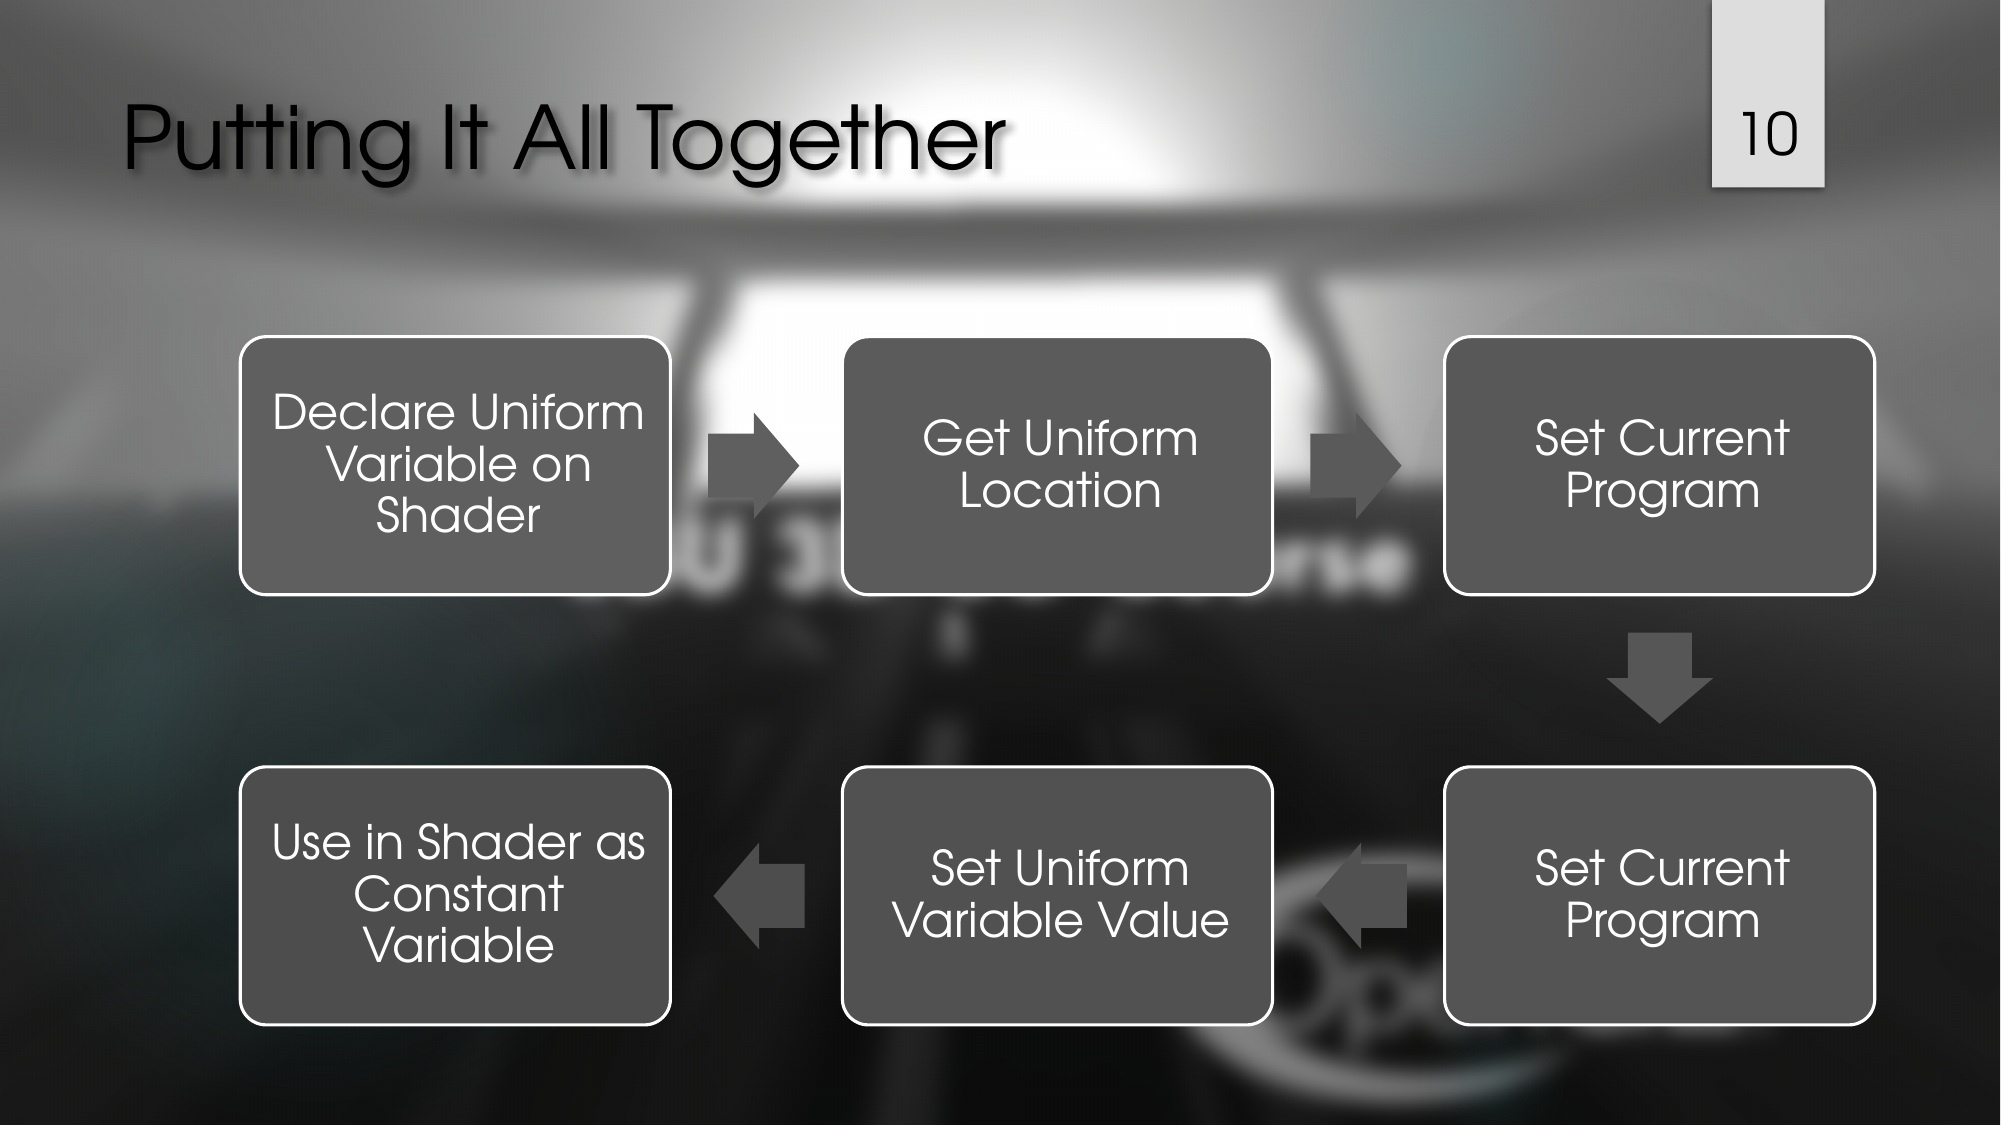

10
# Putting It All Together
Declare Uniform Variable on Shader

Get Uniform Location

Set Current Program

Set Current Program

Set Uniform Variable Value

Use in Shader as Constant Variable